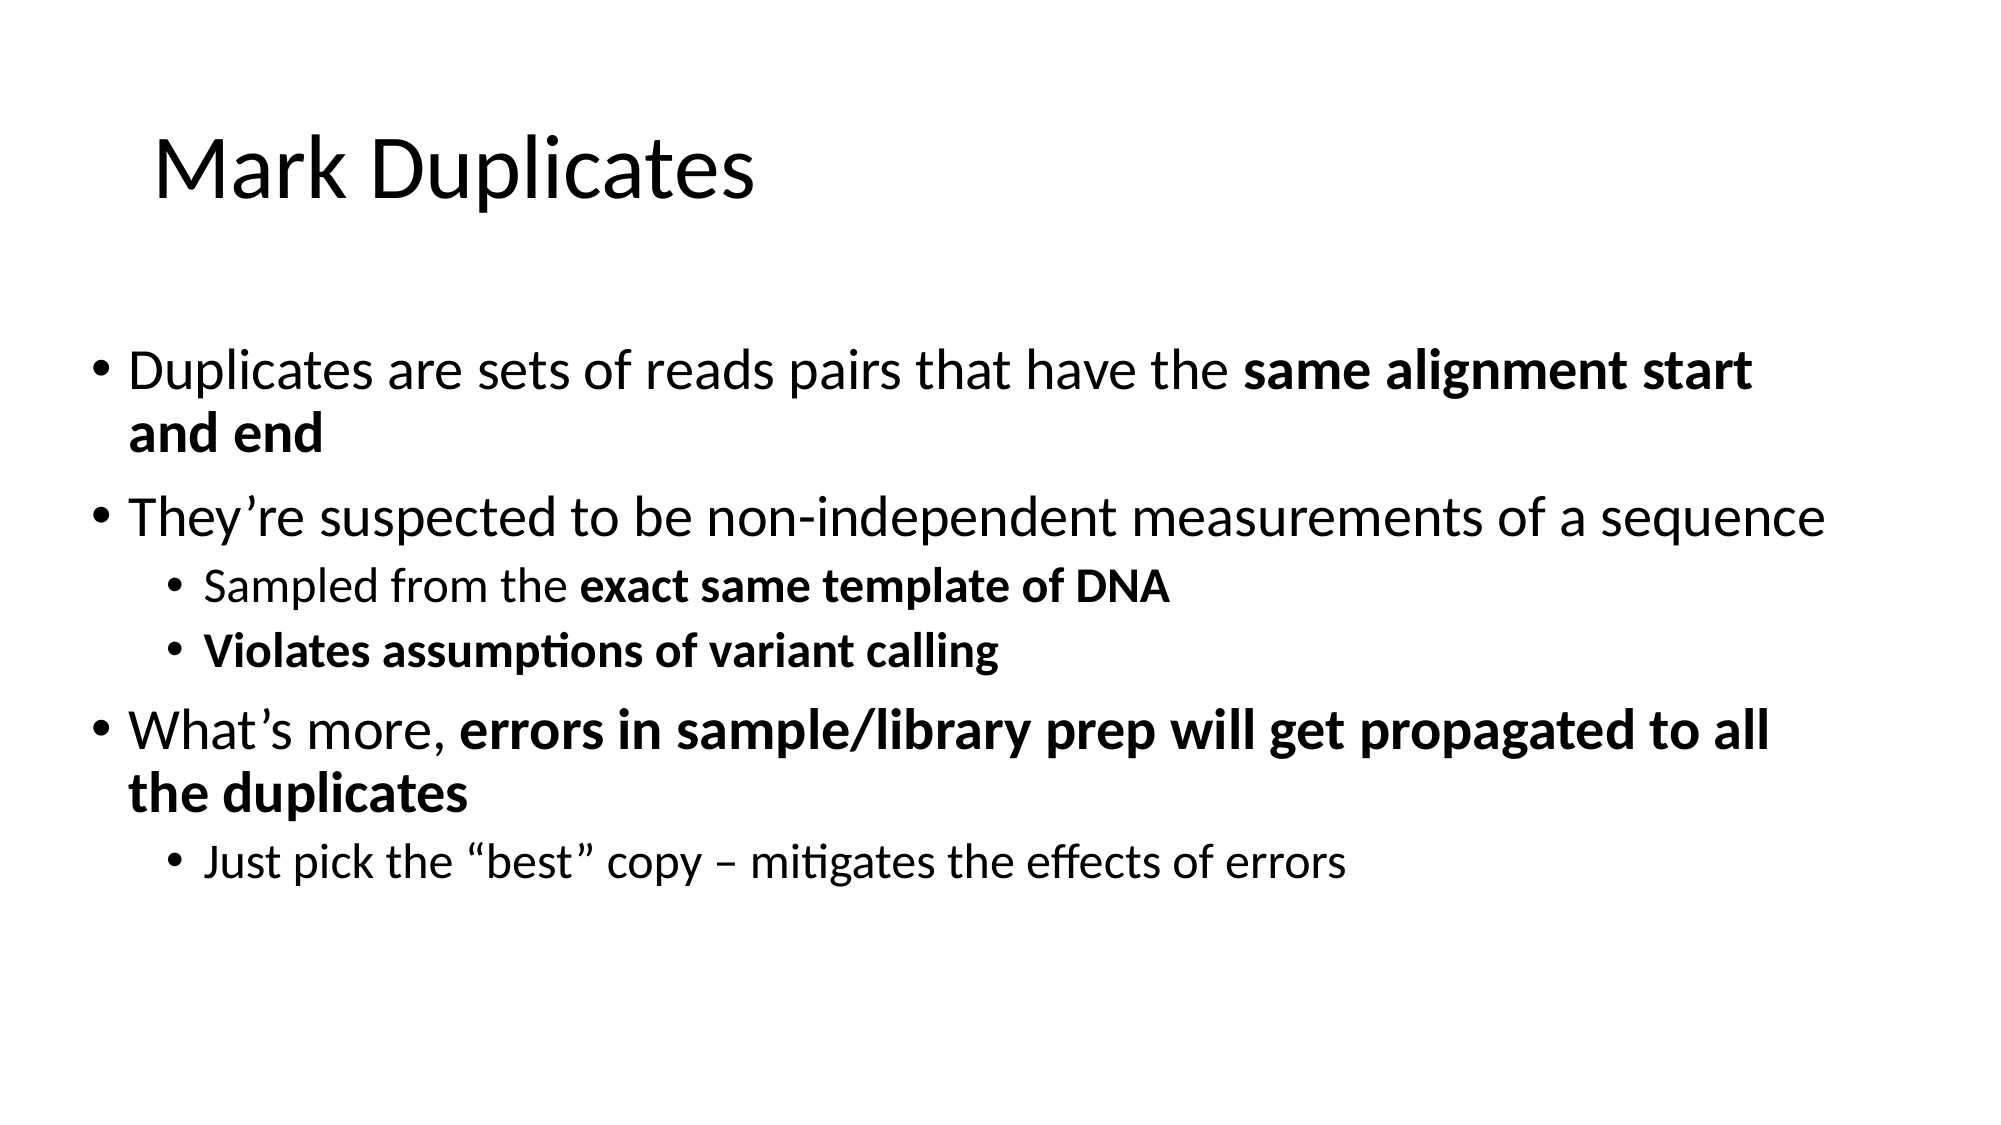

# Mark Duplicates
Duplicates are sets of reads pairs that have the same alignment start and end
They’re suspected to be non-independent measurements of a sequence
Sampled from the exact same template of DNA
Violates assumptions of variant calling
What’s more, errors in sample/library prep will get propagated to all the duplicates
Just pick the “best” copy – mitigates the effects of errors